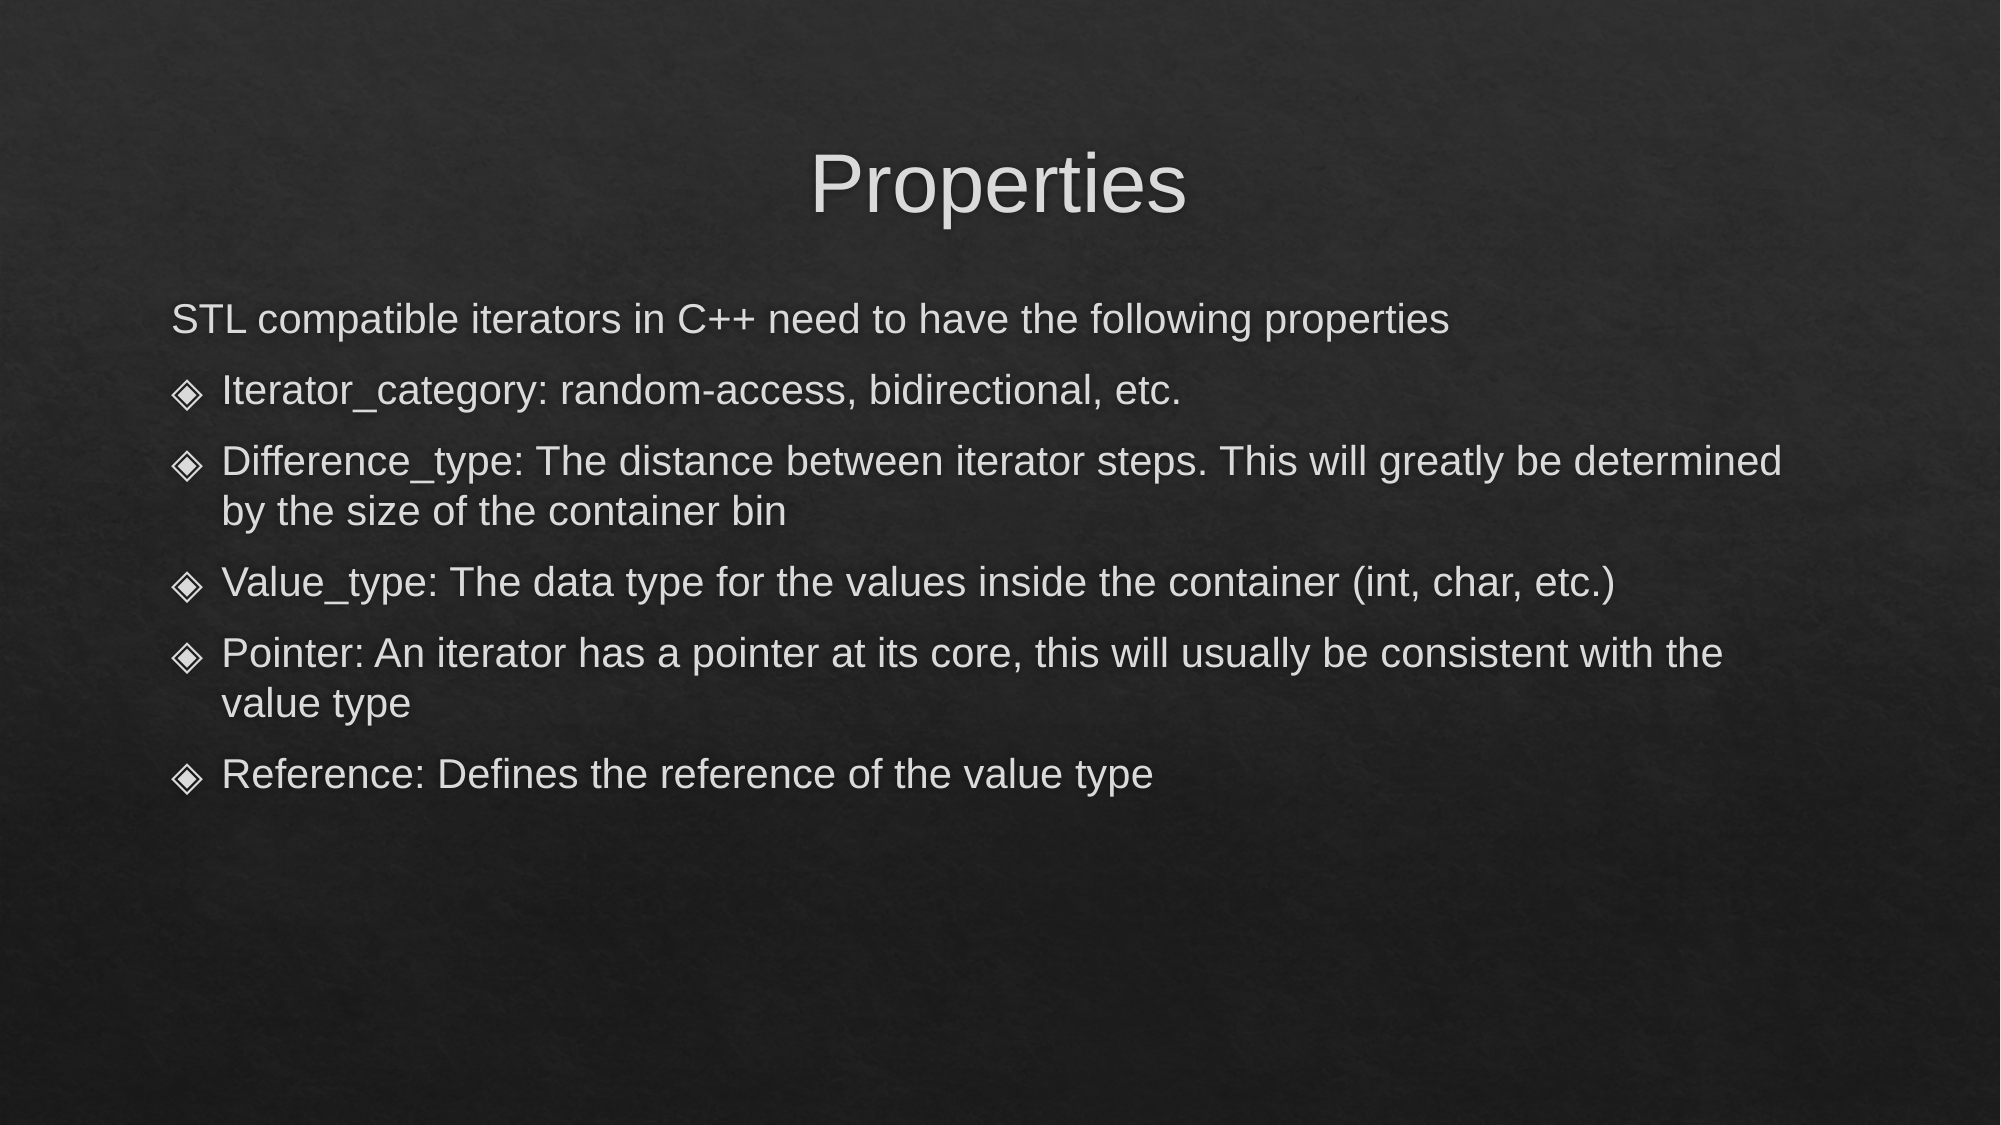

# Properties
STL compatible iterators in C++ need to have the following properties
Iterator_category: random-access, bidirectional, etc.
Difference_type: The distance between iterator steps. This will greatly be determined by the size of the container bin
Value_type: The data type for the values inside the container (int, char, etc.)
Pointer: An iterator has a pointer at its core, this will usually be consistent with the value type
Reference: Defines the reference of the value type